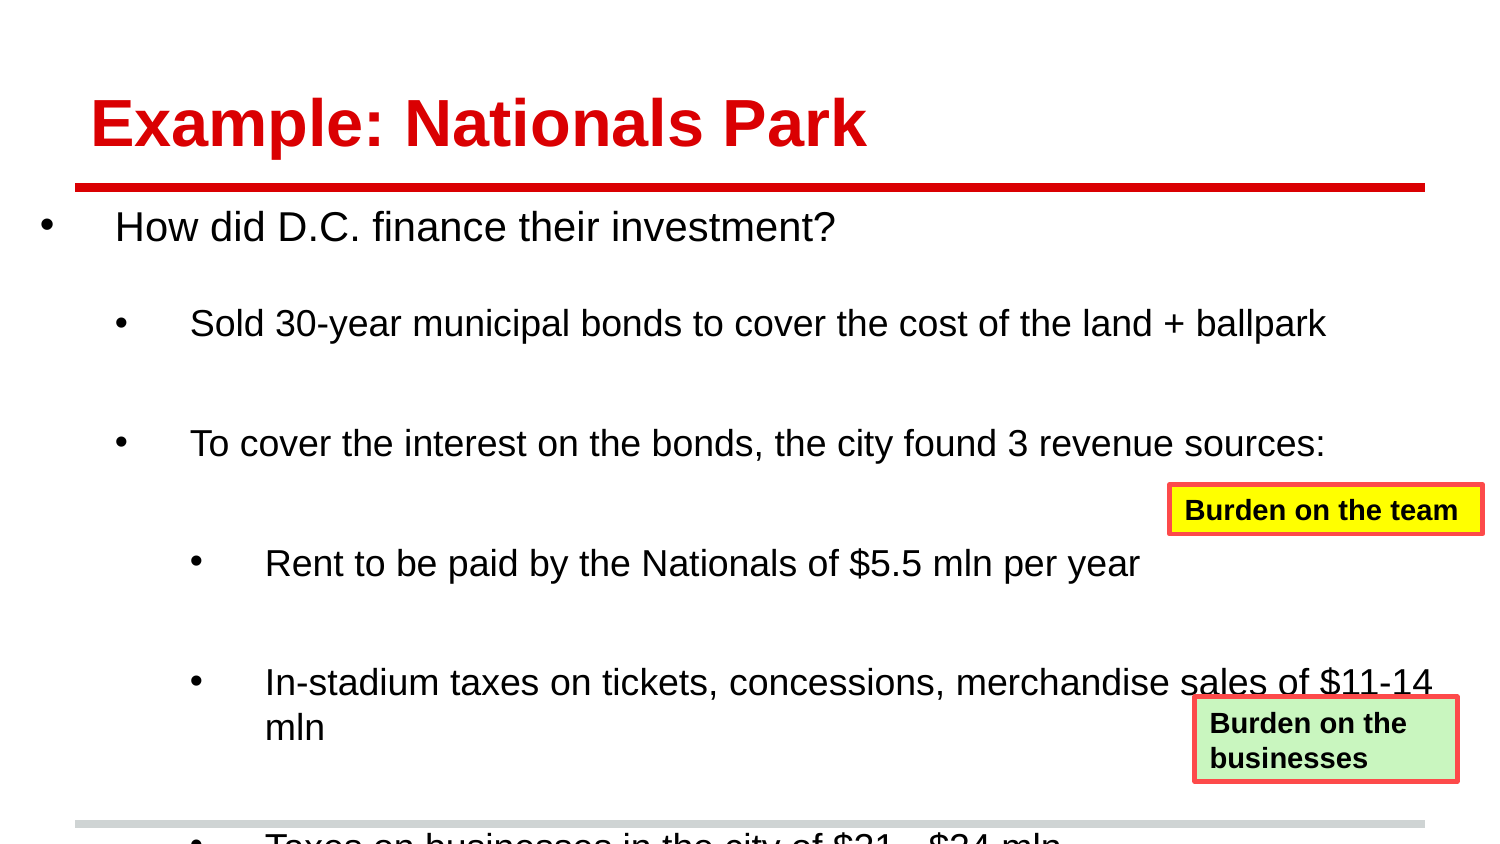

# Example: Nationals Park
How did D.C. finance their investment?

Sold 30-year municipal bonds to cover the cost of the land + ballpark

To cover the interest on the bonds, the city found 3 revenue sources:

Rent to be paid by the Nationals of $5.5 mln per year

In-stadium taxes on tickets, concessions, merchandise sales of $11-14 mln

Taxes on businesses in the city of $21 - $24 mln

Burden on the team
Burden on the businesses